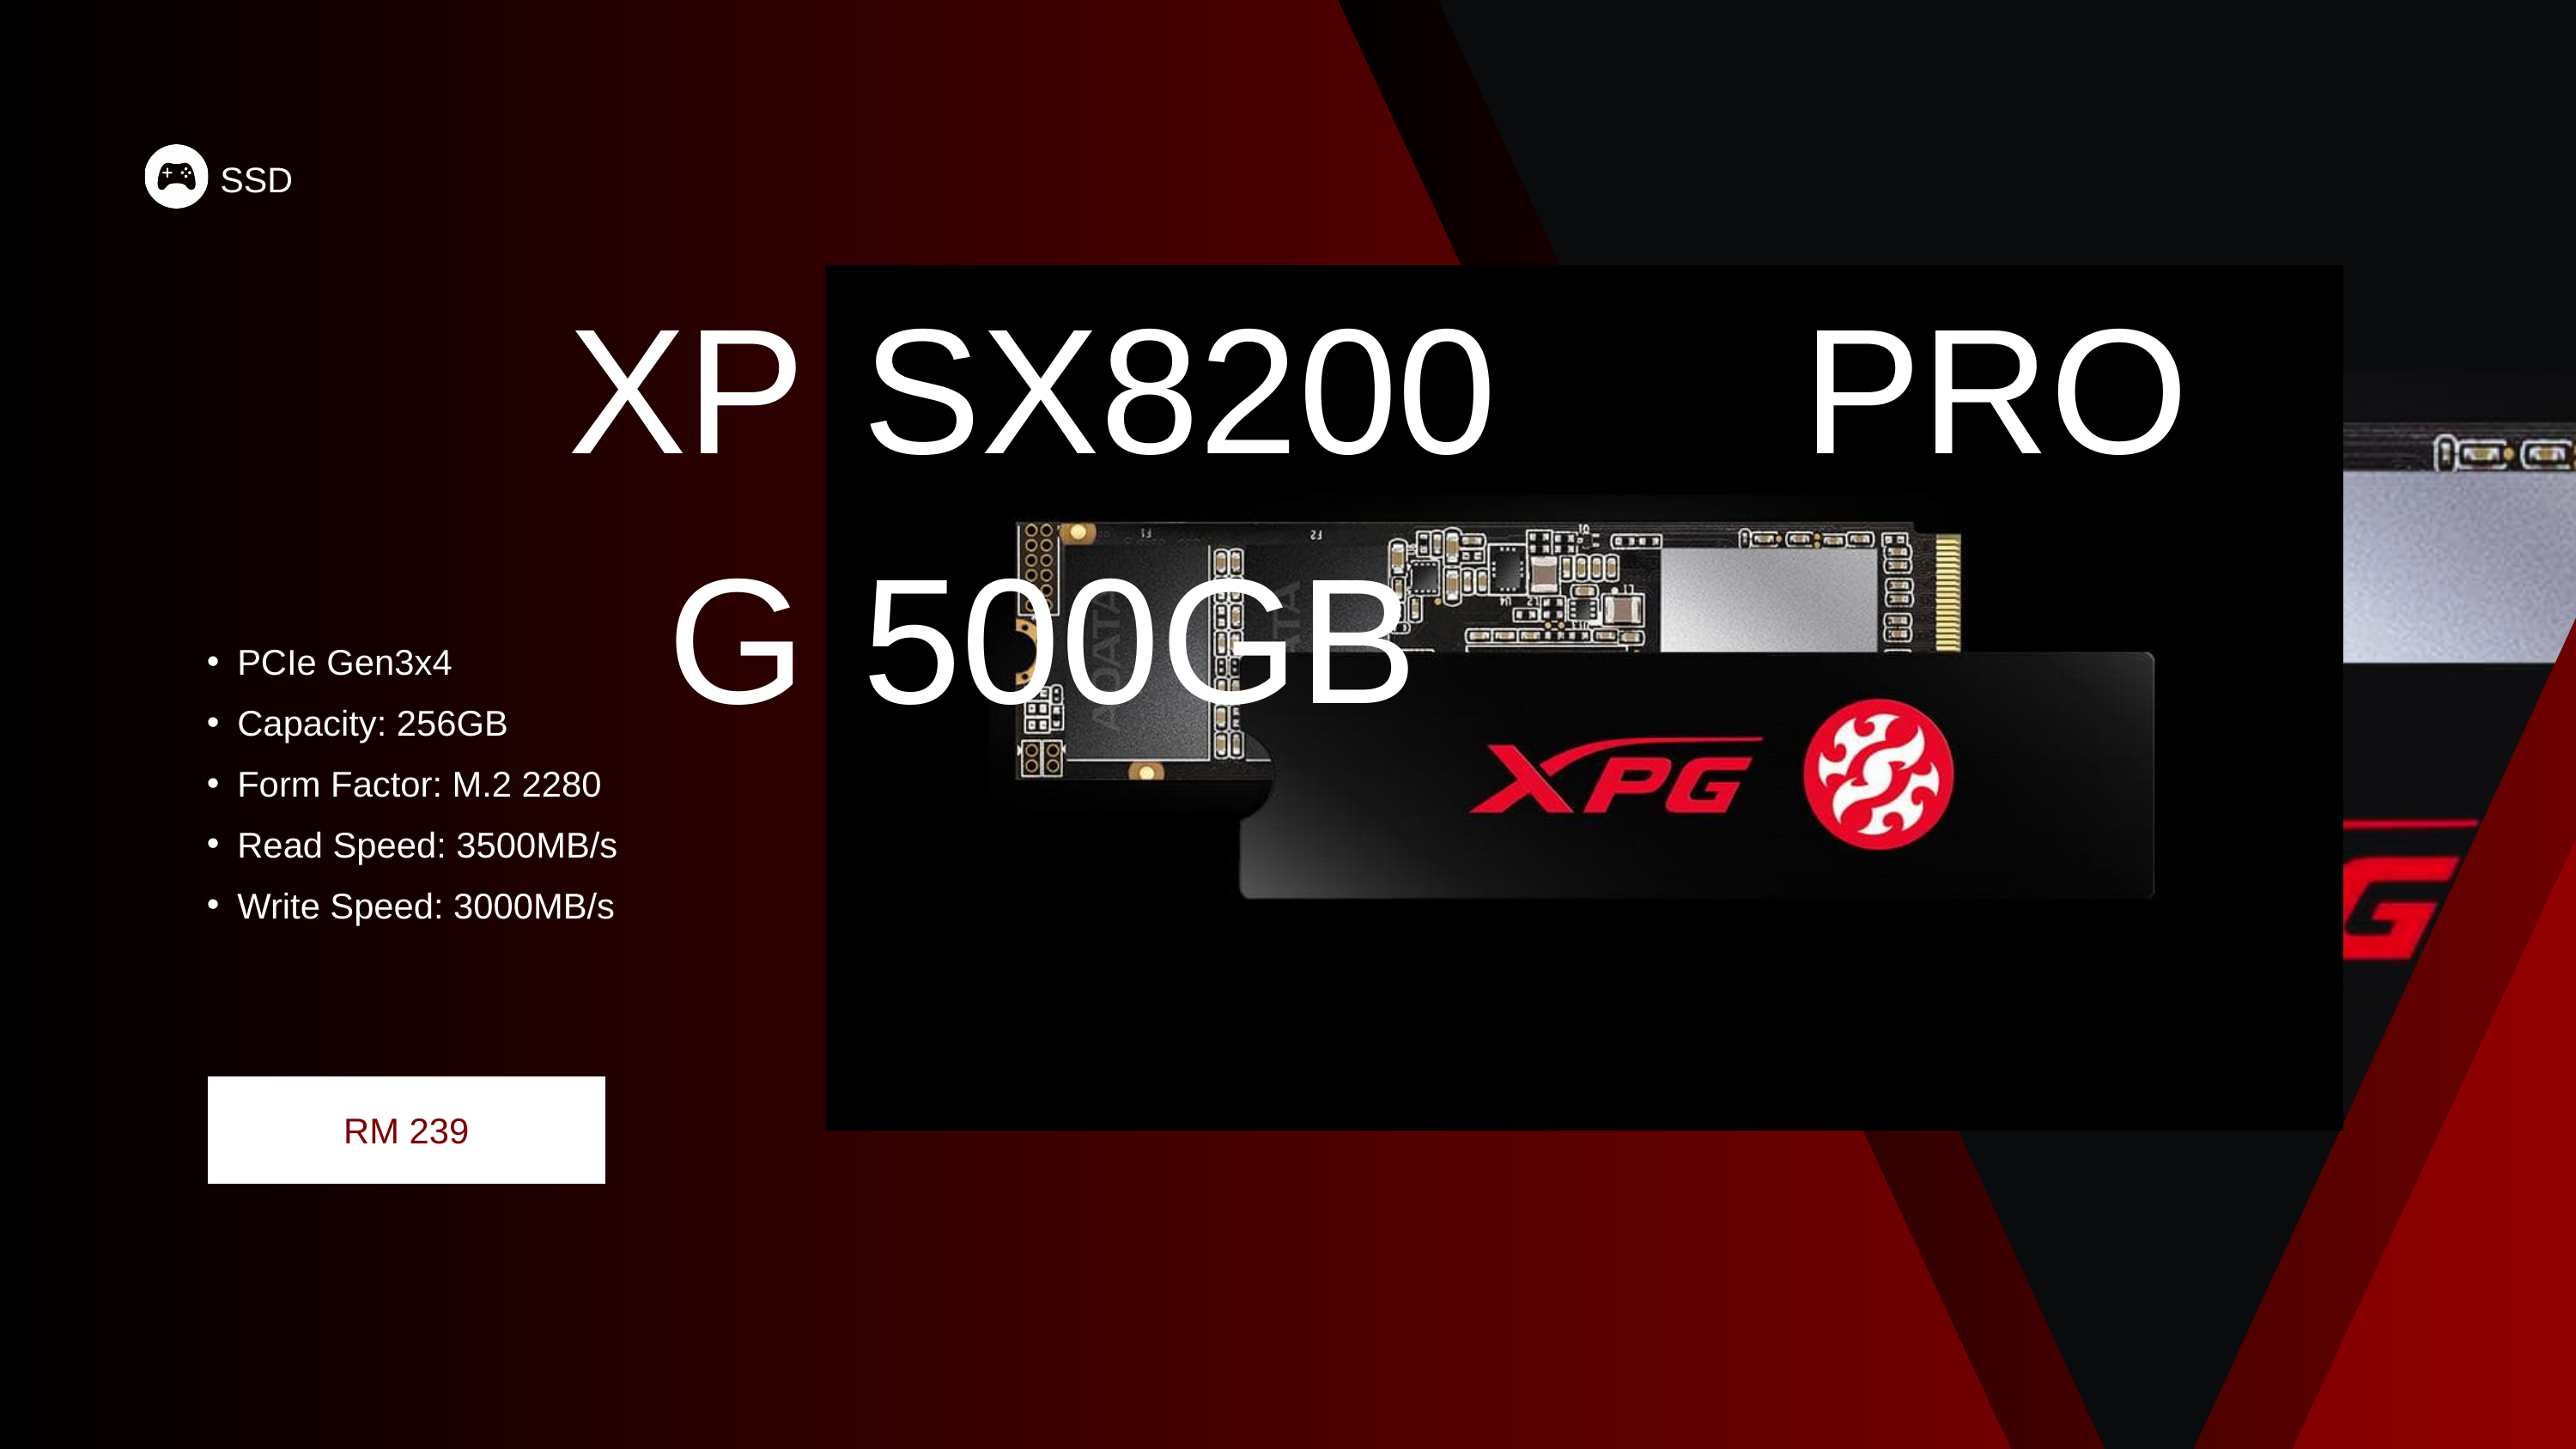

SSD
XPG
SX8200 PRO 500GB

PCIe Gen3x4
Capacity: 256GB
Form Factor: M.2 2280
Read Speed: 3500MB/s
Write Speed: 3000MB/s

RM 239